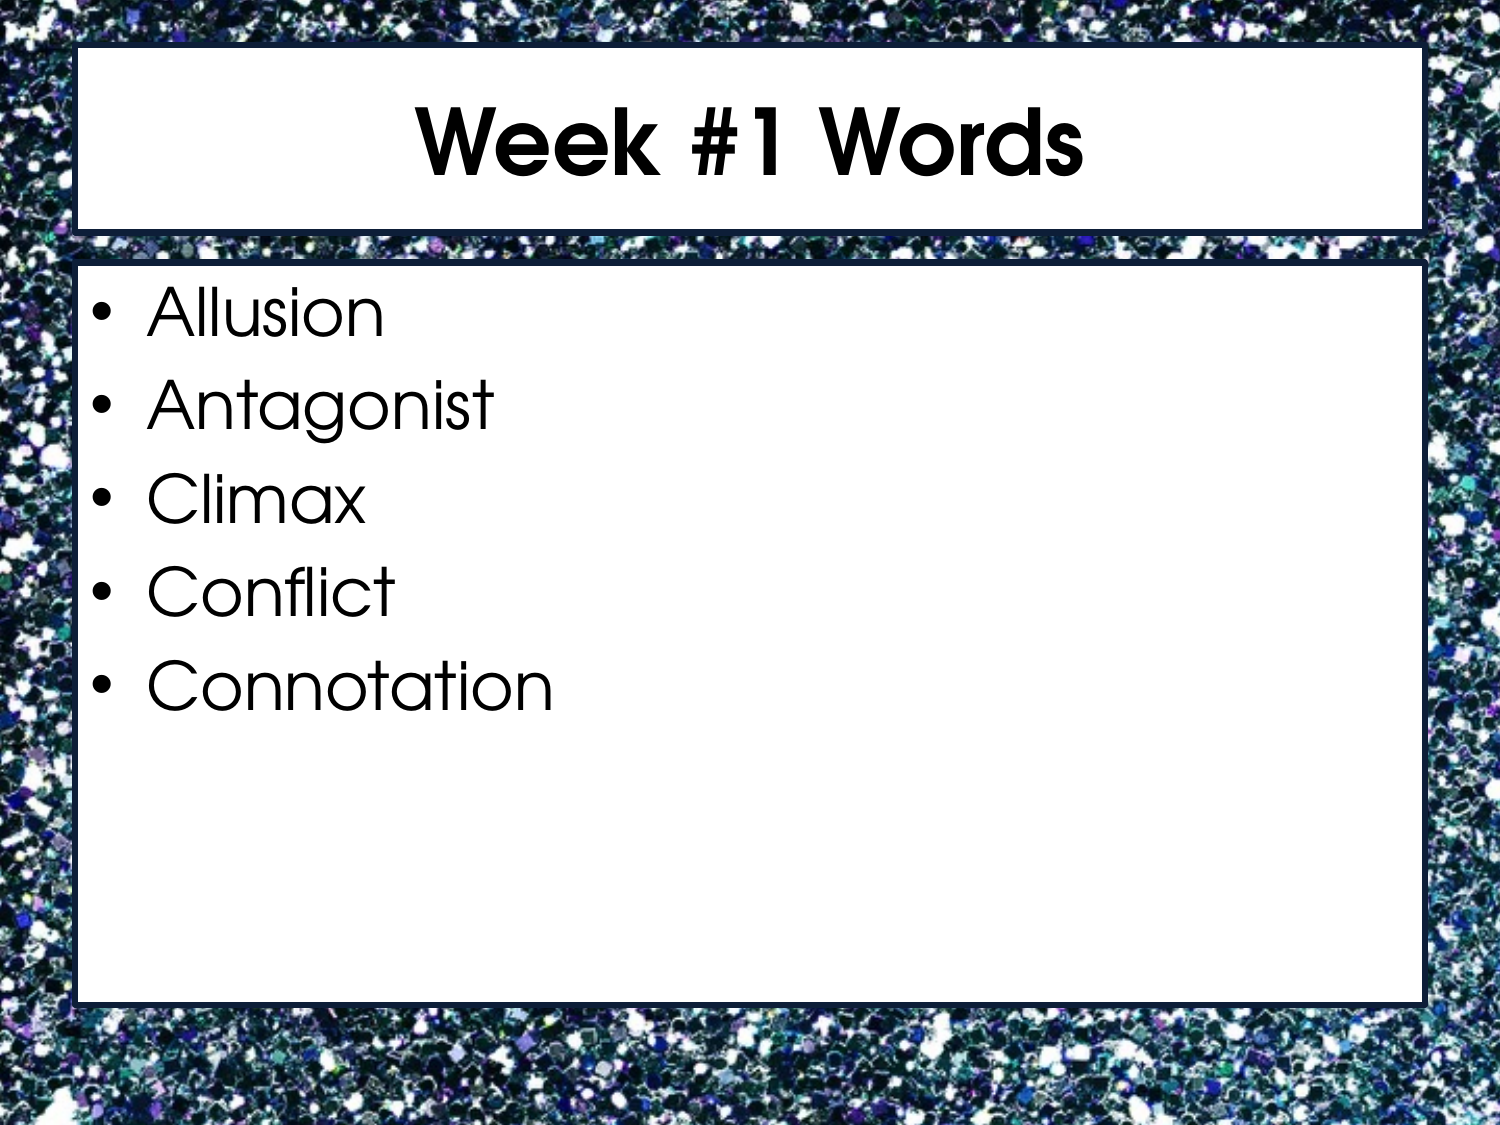

# Week #1 Words
Allusion
Antagonist
Climax
Conflict
Connotation